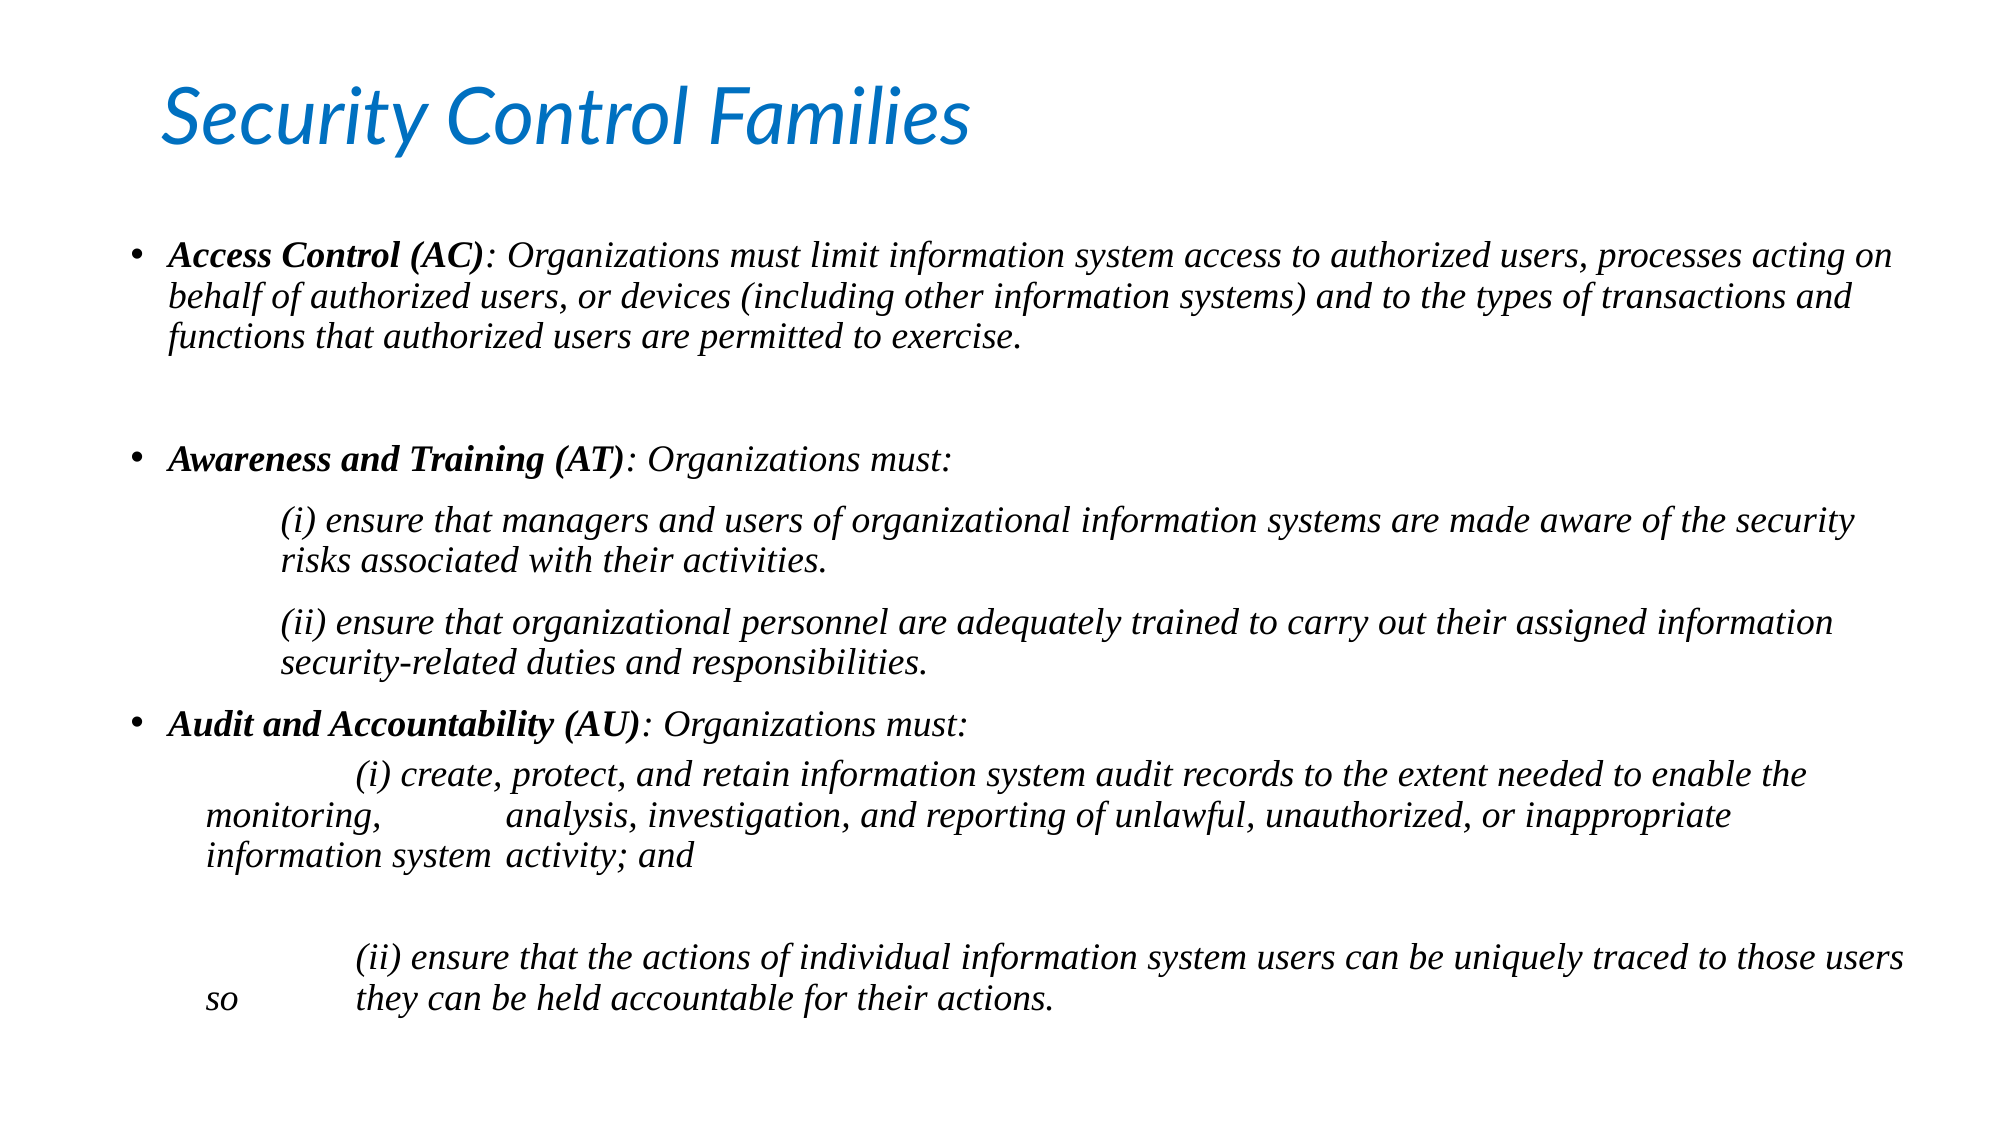

# Security Control Families
Access Control (AC): Organizations must limit information system access to authorized users, processes acting on behalf of authorized users, or devices (including other information systems) and to the types of transactions and functions that authorized users are permitted to exercise.

Awareness and Training (AT): Organizations must:
	(i) ensure that managers and users of organizational information systems are made aware of the security 	risks associated with their activities.
	(ii) ensure that organizational personnel are adequately trained to carry out their assigned information 	security-related duties and responsibilities.
Audit and Accountability (AU): Organizations must:
	(i) create, protect, and retain information system audit records to the extent needed to enable the monitoring, 	analysis, investigation, and reporting of unlawful, unauthorized, or inappropriate information system 	activity; and

	(ii) ensure that the actions of individual information system users can be uniquely traced to those users so 	they can be held accountable for their actions.